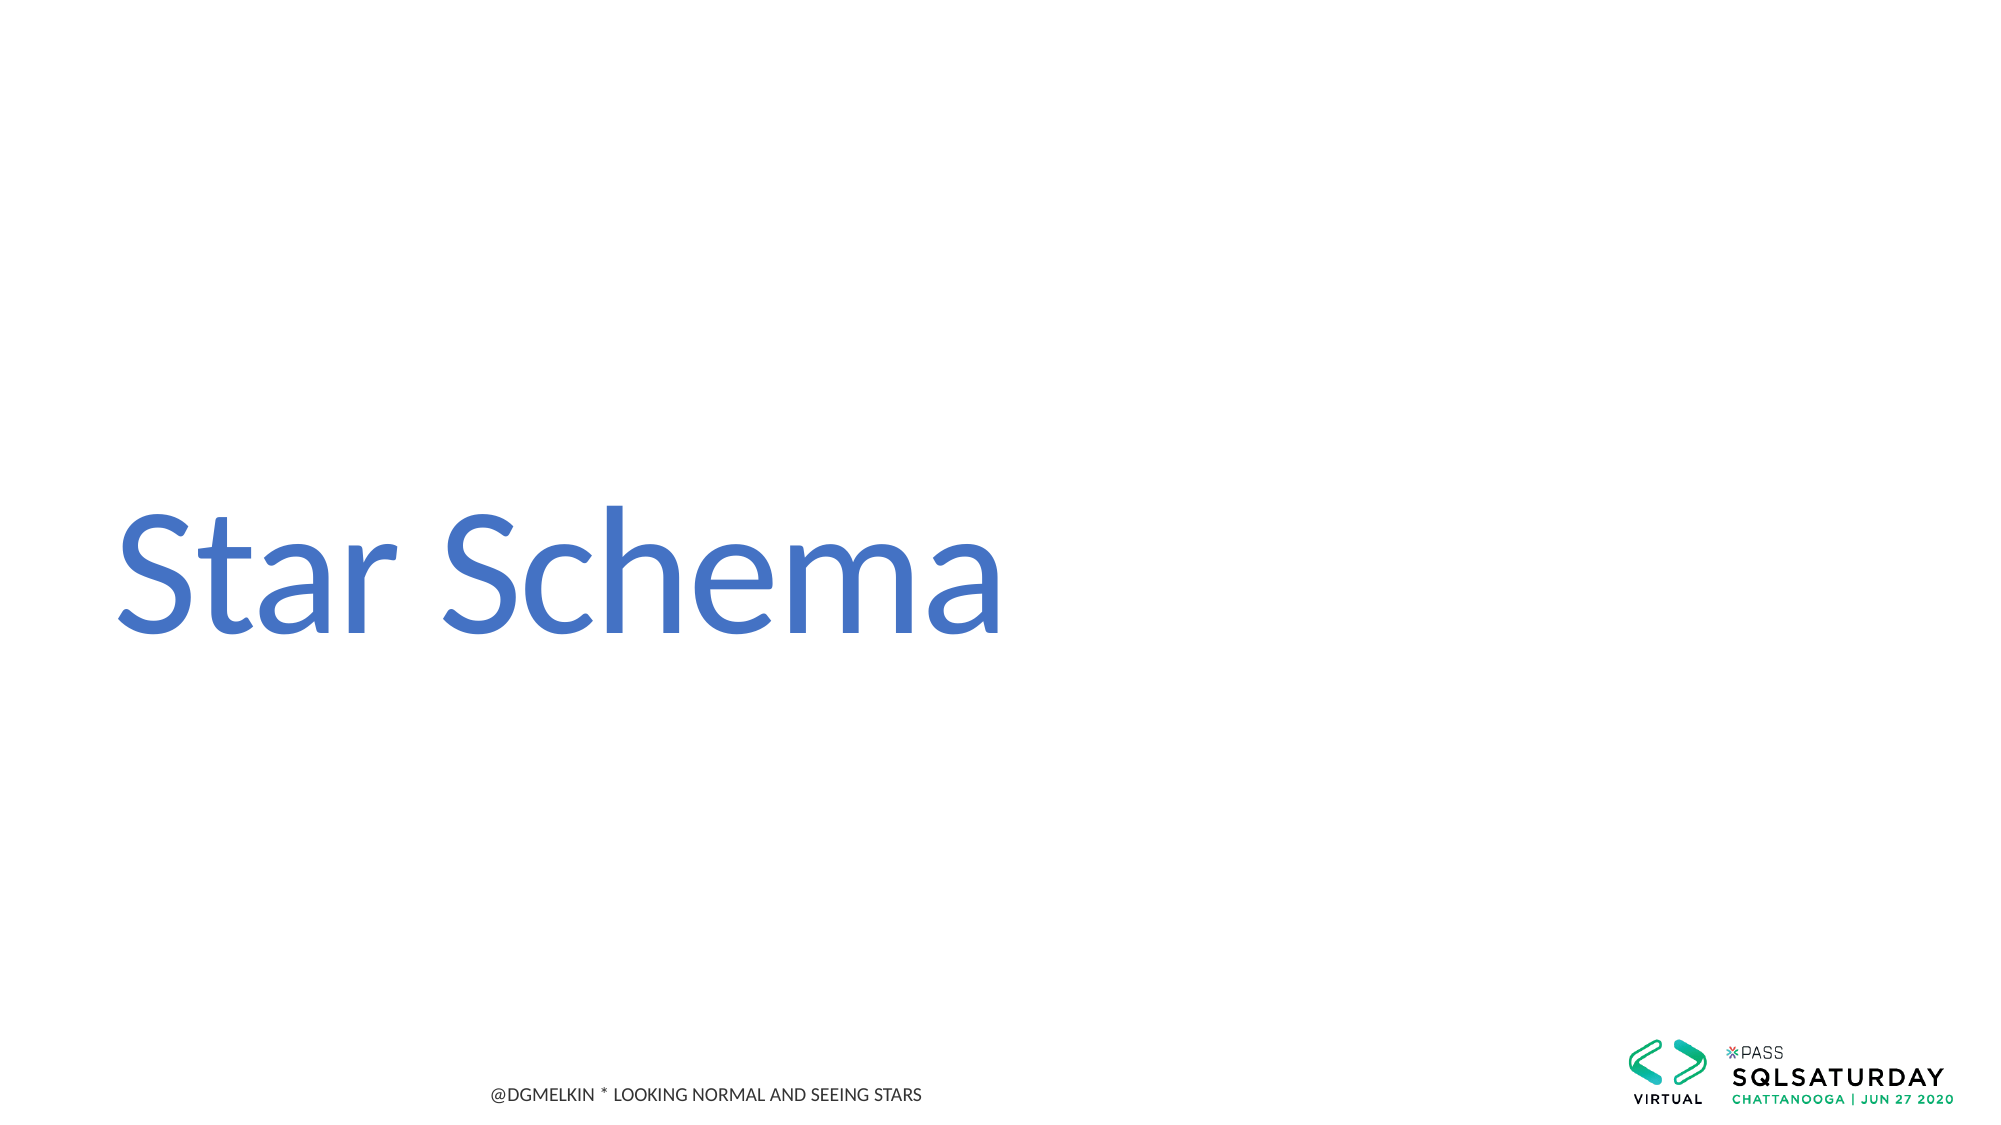

# Star Schema

@dgmelkin * Looking Normal and Seeing Stars